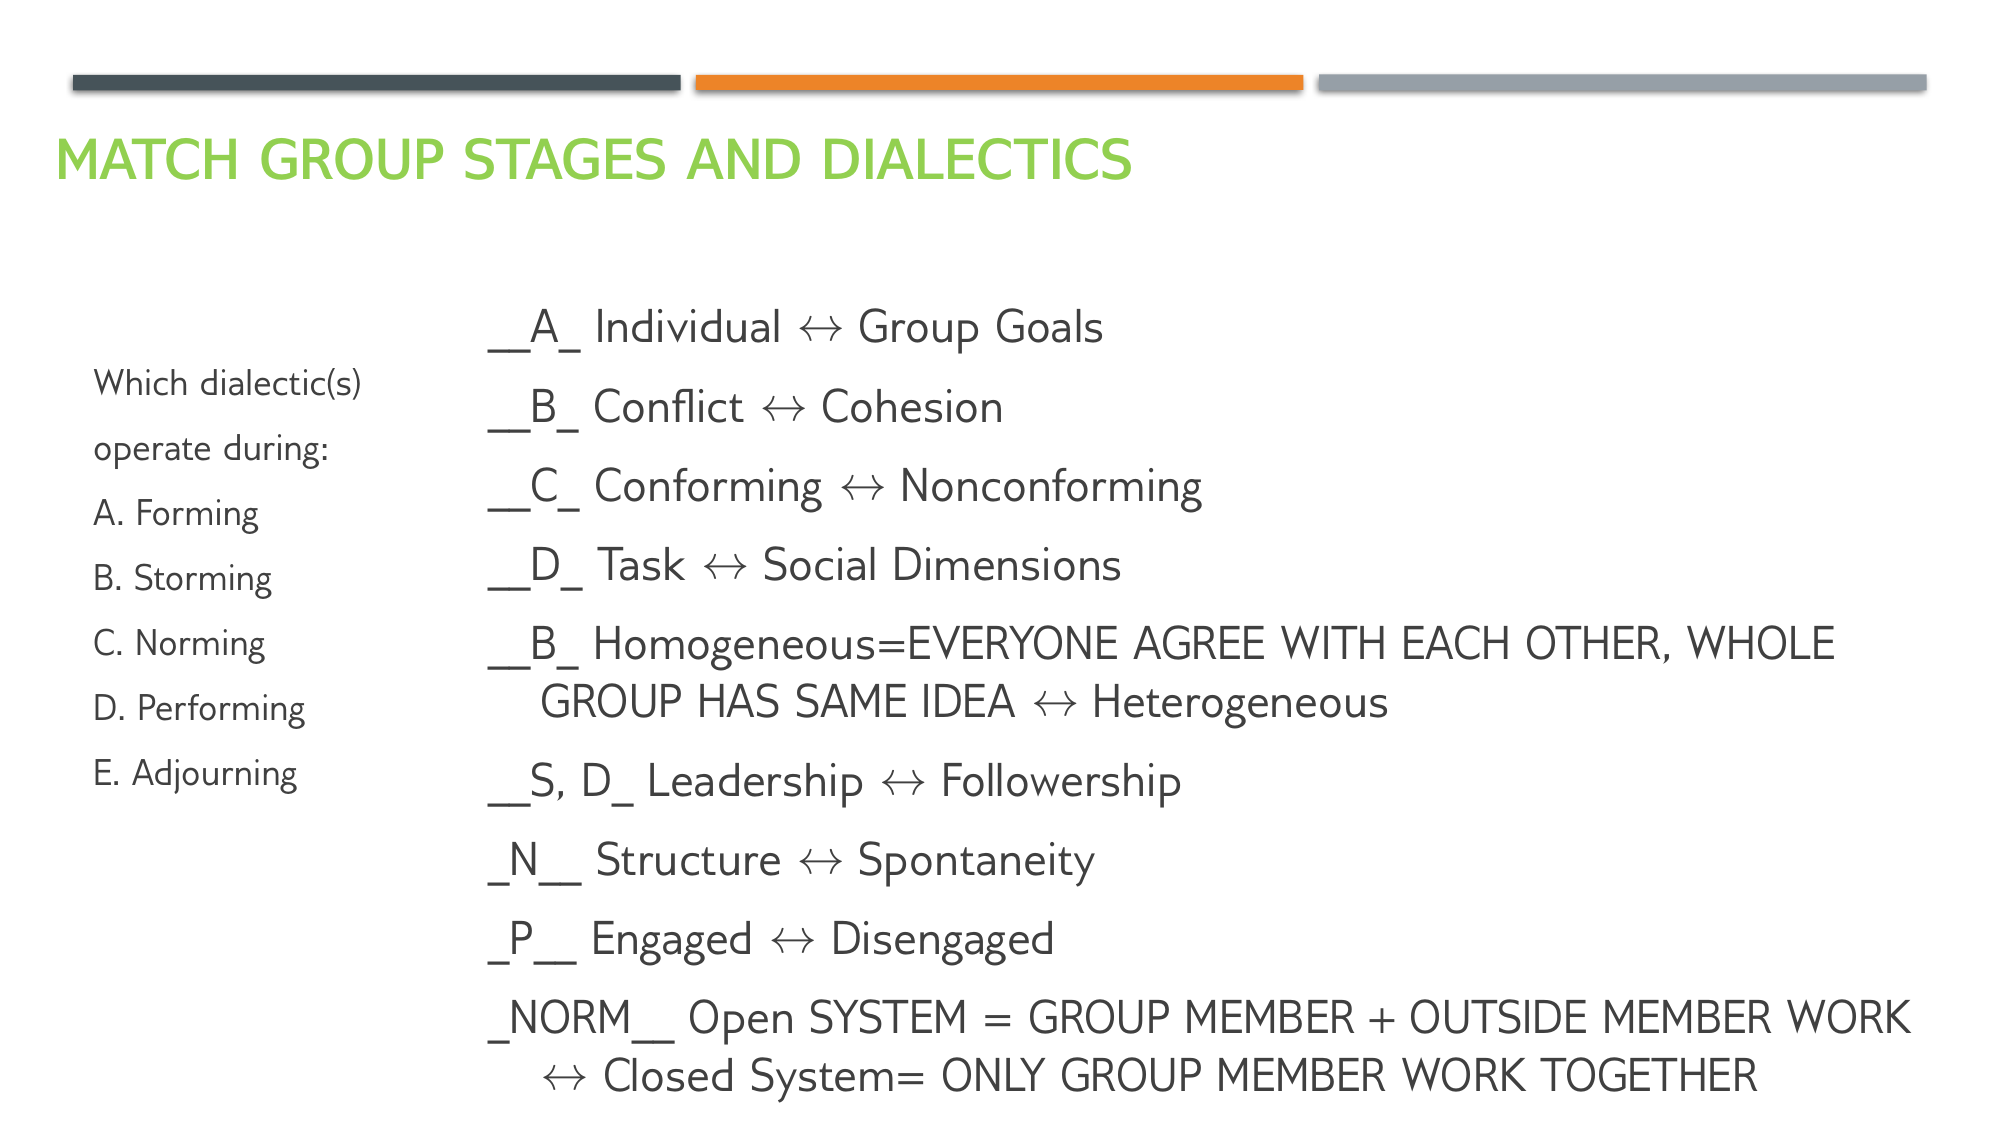

# Match Group Stages and Dialectics
Which dialectic(s)
operate during:
A. Forming
B. Storming
C. Norming
D. Performing
E. Adjourning

__A_ Individual ↔ Group Goals
__B_ Conflict ↔ Cohesion
__C_ Conforming ↔ Nonconforming
__D_ Task ↔ Social Dimensions
__B_ Homogeneous=EVERYONE AGREE WITH EACH OTHER, WHOLE GROUP HAS SAME IDEA ↔ Heterogeneous
__S, D_ Leadership ↔ Followership
_N__ Structure ↔ Spontaneity
_P__ Engaged ↔ Disengaged
_NORM__ Open SYSTEM = GROUP MEMBER + OUTSIDE MEMBER WORK ↔ Closed System= ONLY GROUP MEMBER WORK TOGETHER